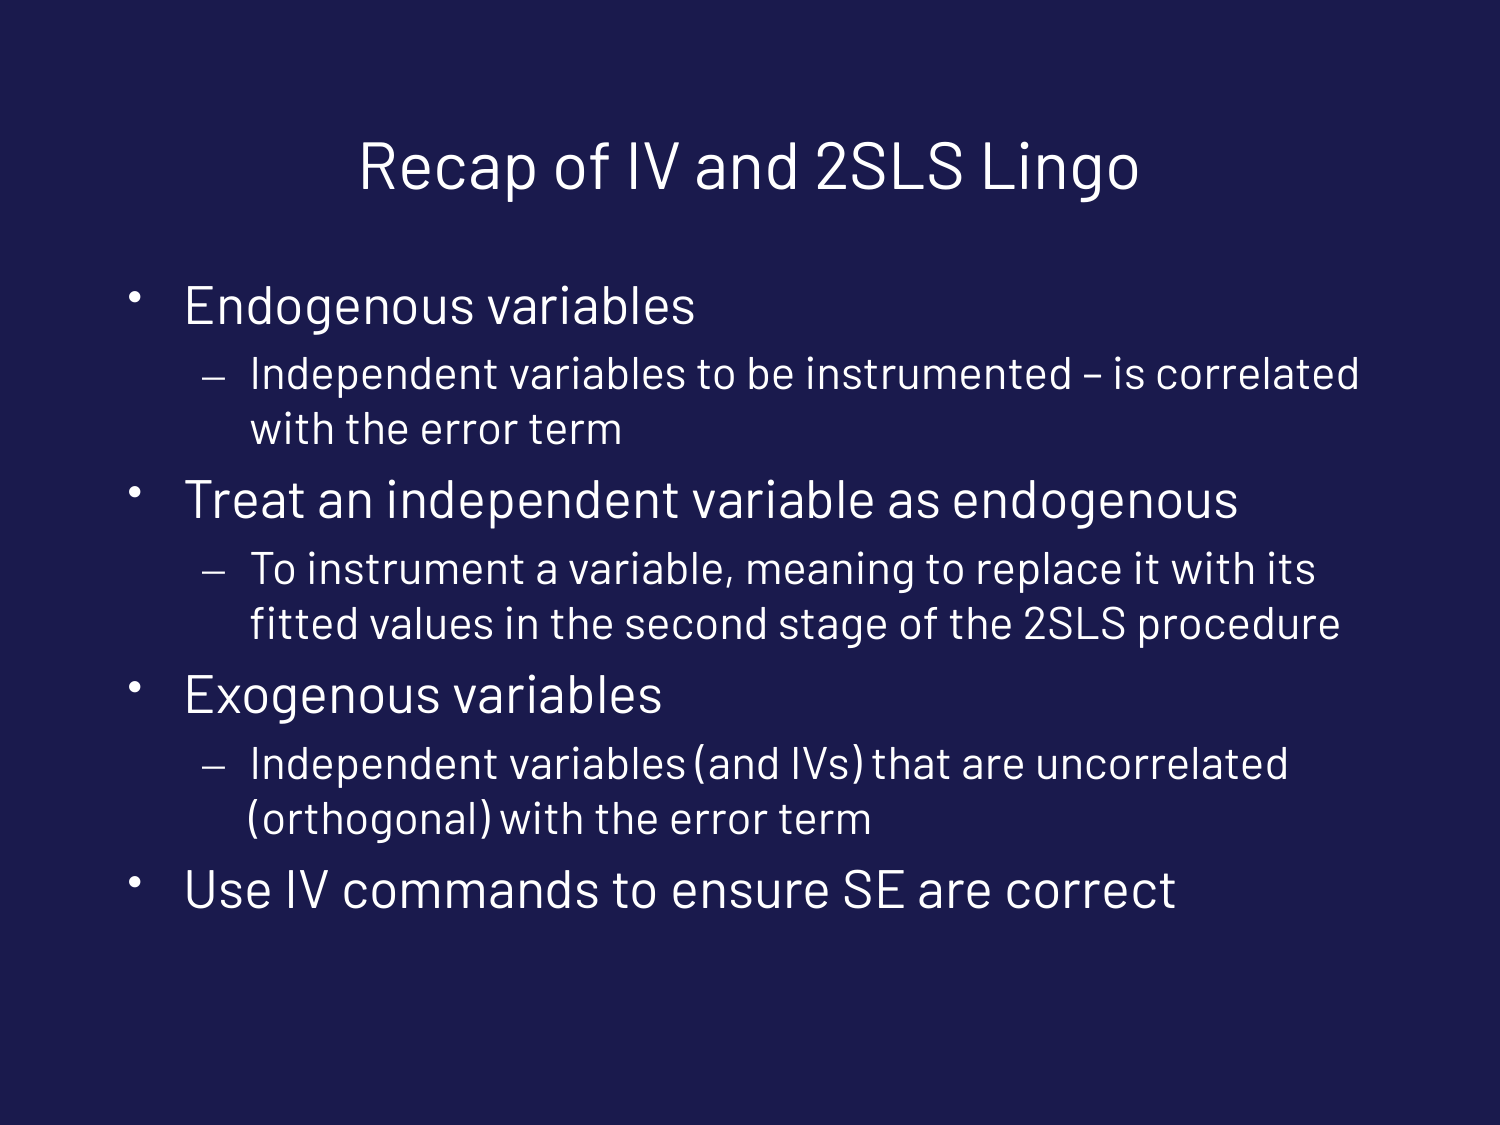

# Recap of IV and 2SLS Lingo
Endogenous variables
Independent variables to be instrumented – is correlated with the error term
Treat an independent variable as endogenous
To instrument a variable, meaning to replace it with its fitted values in the second stage of the 2SLS procedure
Exogenous variables
Independent variables (and IVs) that are uncorrelated (orthogonal) with the error term
Use IV commands to ensure SE are correct